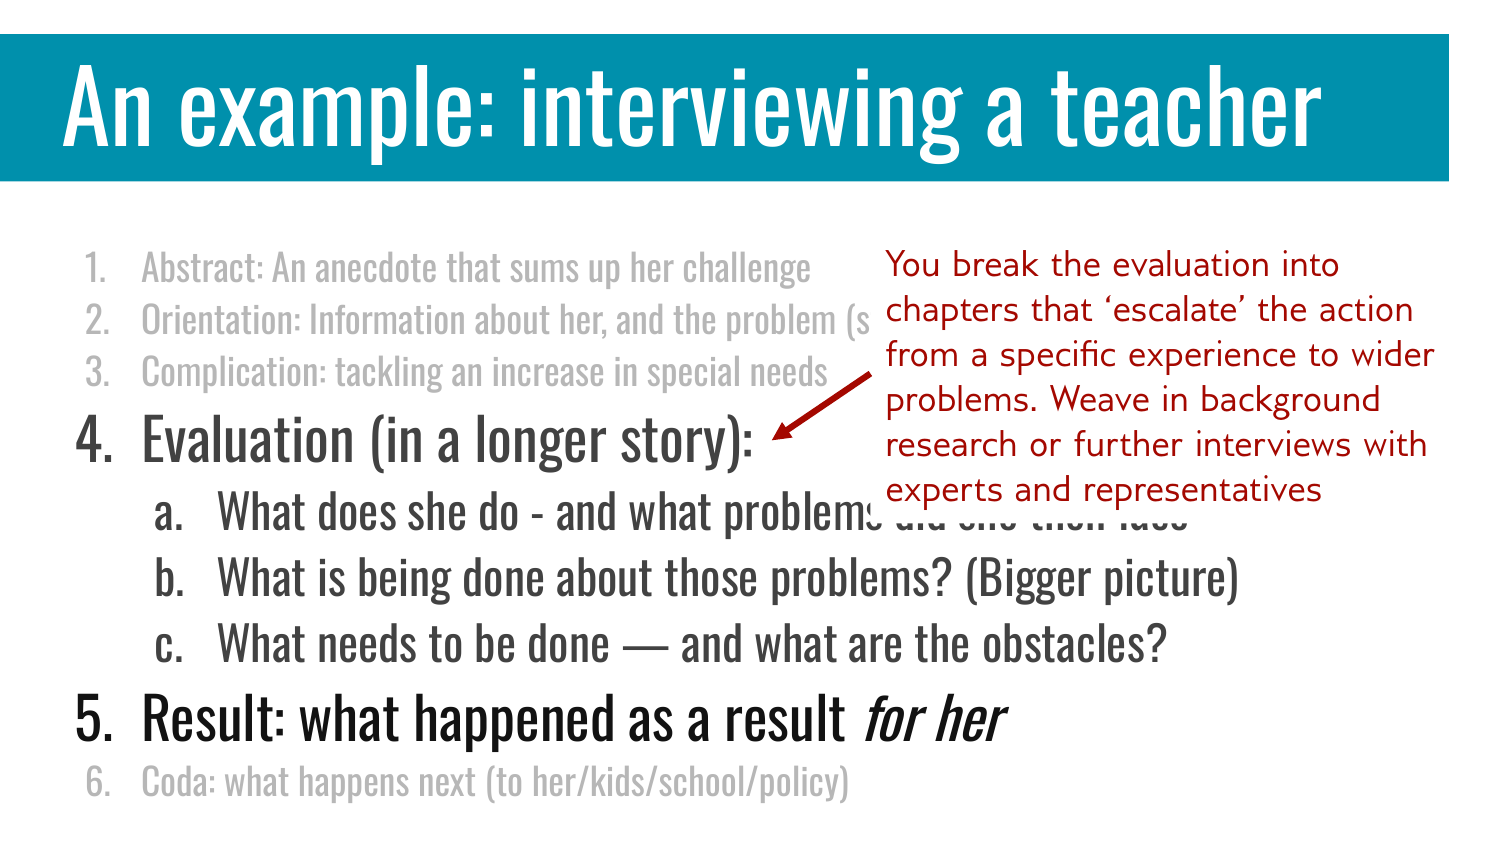

An example: interviewing a teacher
Abstract: An anecdote that sums up her challenge
Orientation: Information about her, and the problem (stats)
Complication: tackling an increase in special needs
Evaluation (in a longer story):
What does she do - and what problems did she then face
What is being done about those problems? (Bigger picture)
What needs to be done — and what are the obstacles?
Result: what happened as a result for her
Coda: what happens next (to her/kids/school/policy)
You break the evaluation into chapters that ‘escalate’ the action from a specific experience to wider problems. Weave in background research or further interviews with experts and representatives